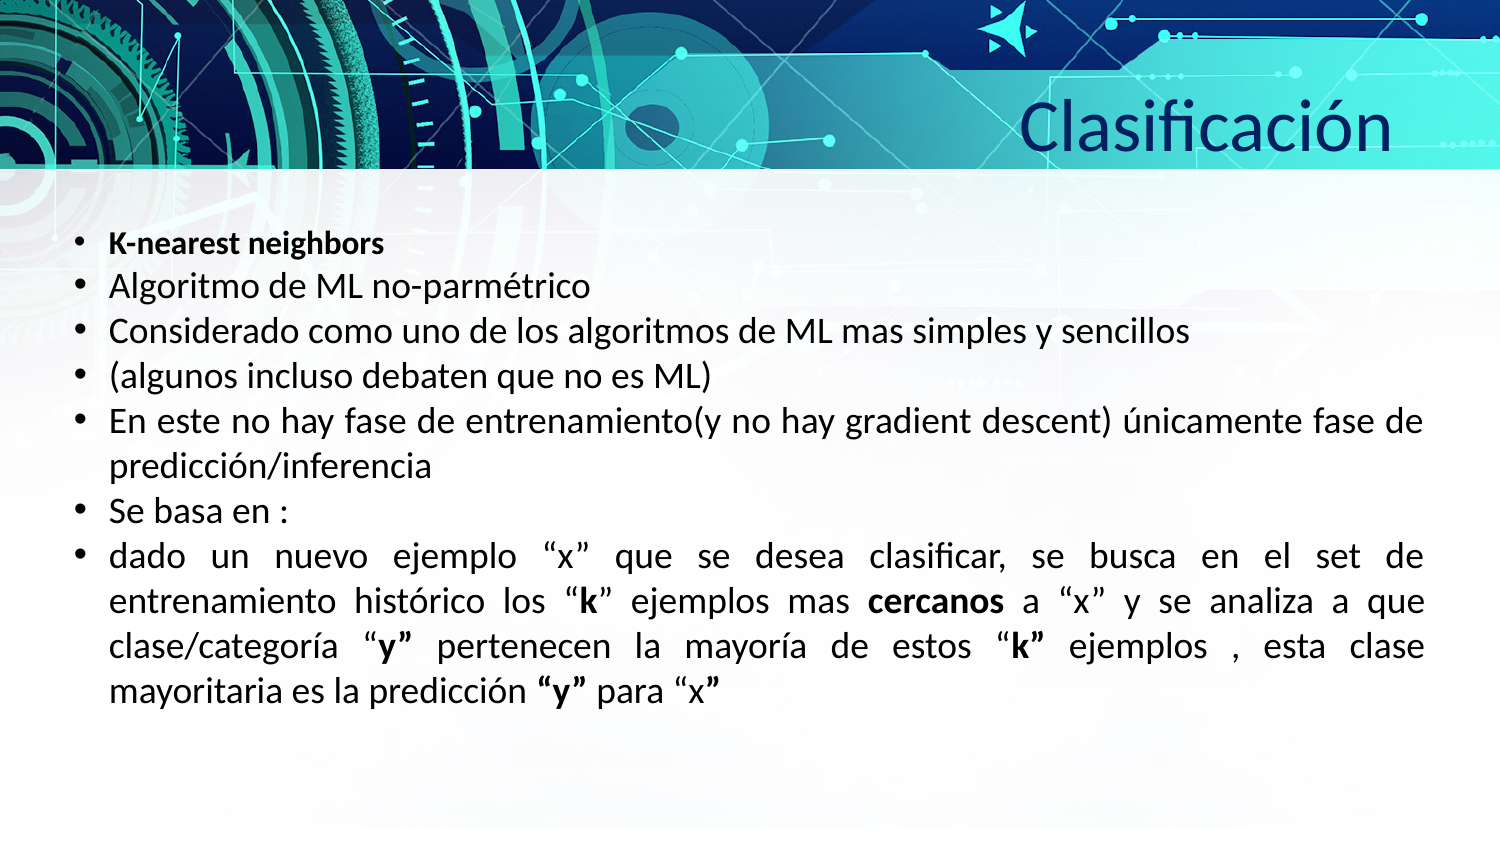

Clasificación
K-nearest neighbors
Algoritmo de ML no-parmétrico
Considerado como uno de los algoritmos de ML mas simples y sencillos
(algunos incluso debaten que no es ML)
En este no hay fase de entrenamiento(y no hay gradient descent) únicamente fase de predicción/inferencia
Se basa en :
dado un nuevo ejemplo “x” que se desea clasificar, se busca en el set de entrenamiento histórico los “k” ejemplos mas cercanos a “x” y se analiza a que clase/categoría “y” pertenecen la mayoría de estos “k” ejemplos , esta clase mayoritaria es la predicción “y” para “x”